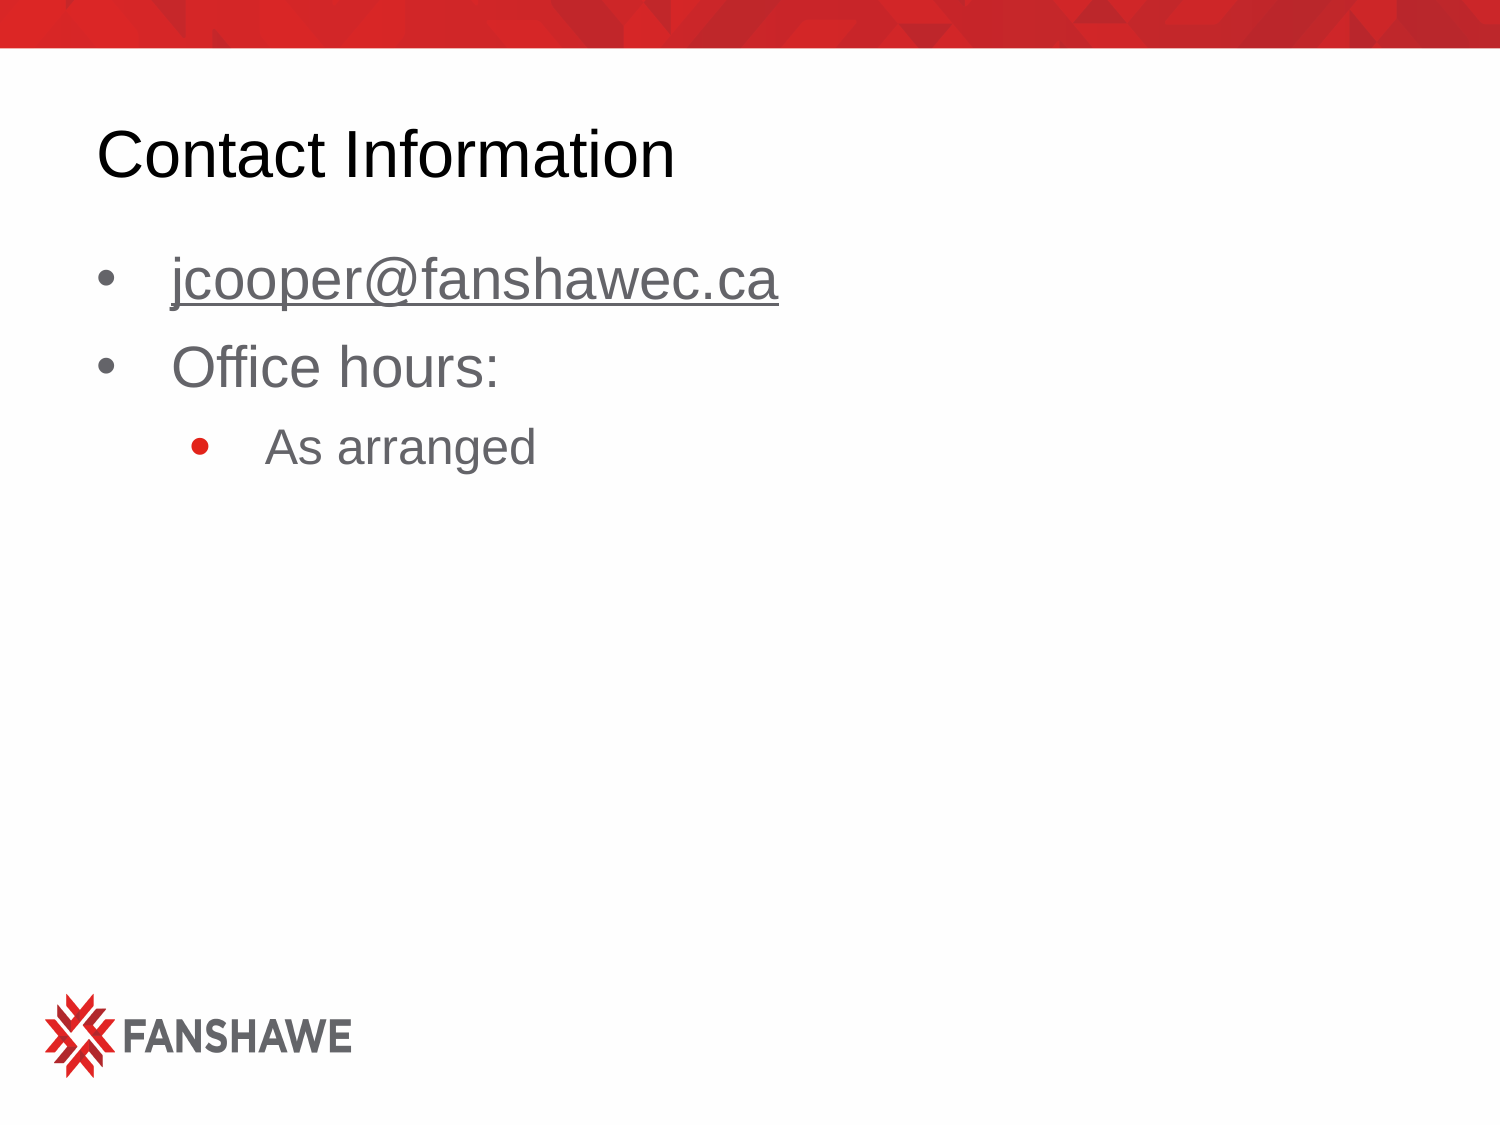

# Contact Information
jcooper@fanshawec.ca
Office hours:
As arranged